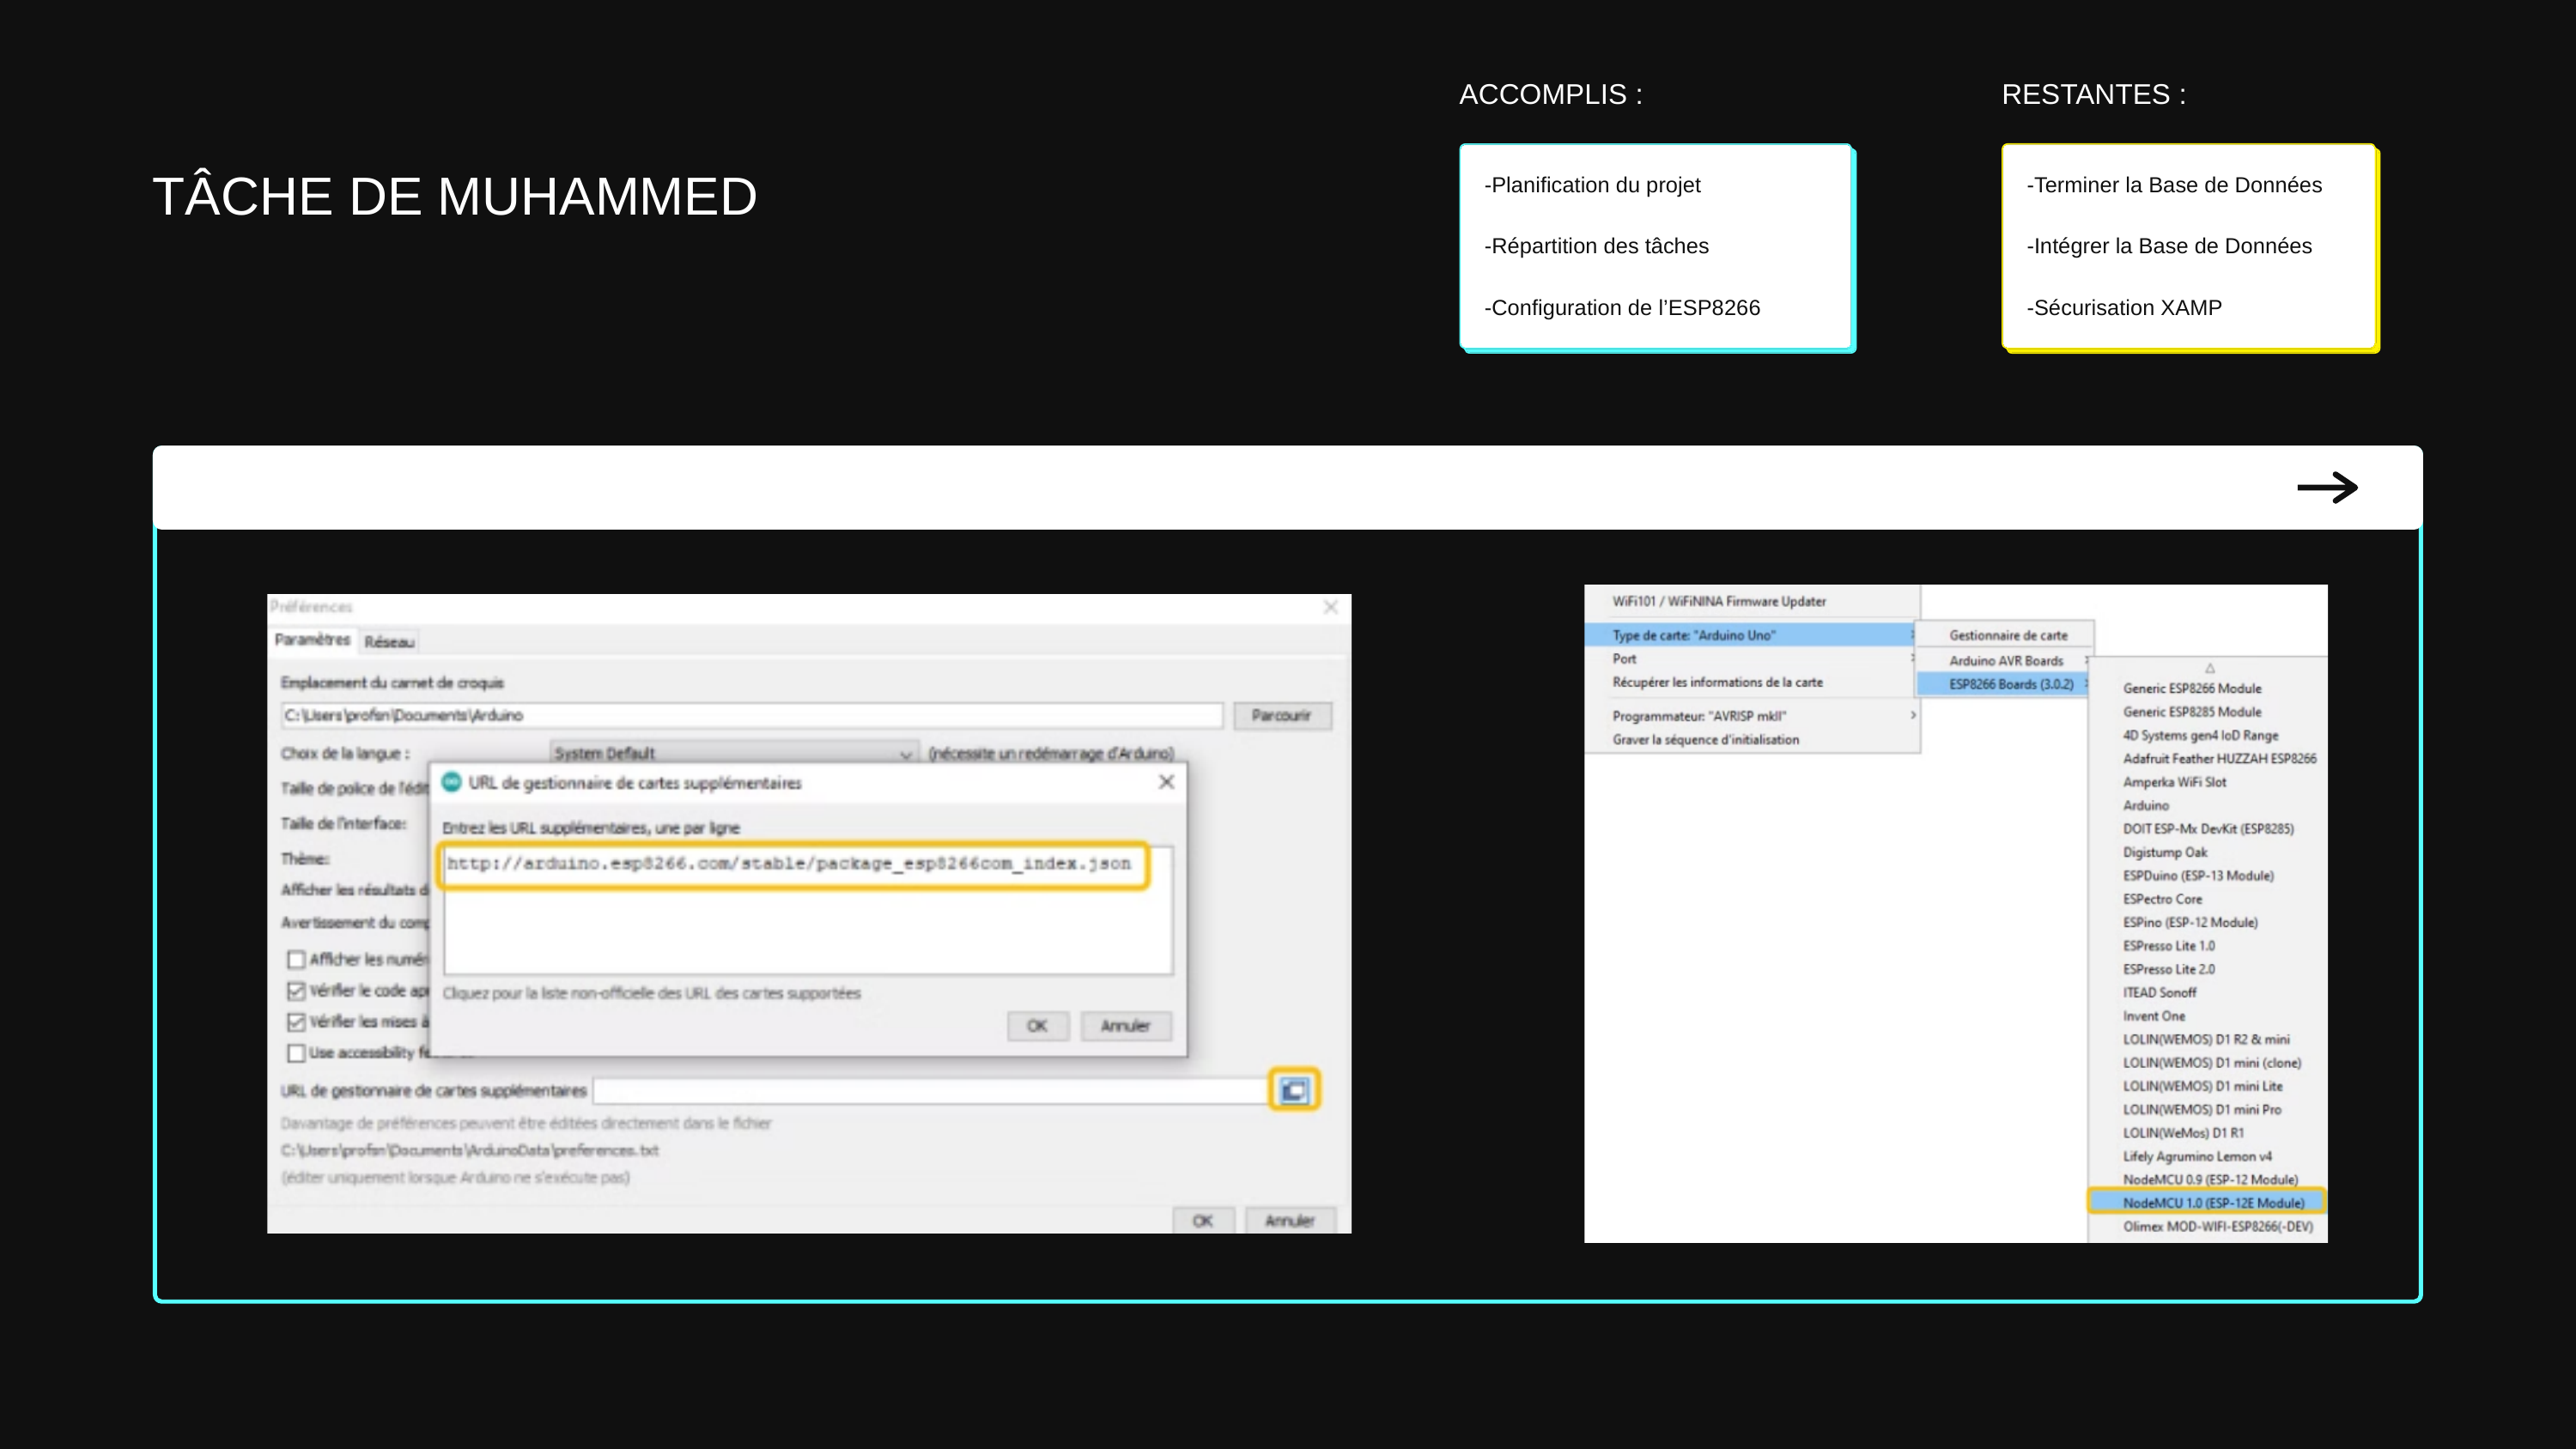

ACCOMPLIS :
RESTANTES :

-Planification du projet

-Répartition des tâches

-Configuration de l’ESP8266
-Terminer la Base de Données

-Intégrer la Base de Données

-Sécurisation XAMP
TÂCHE DE MUHAMMED